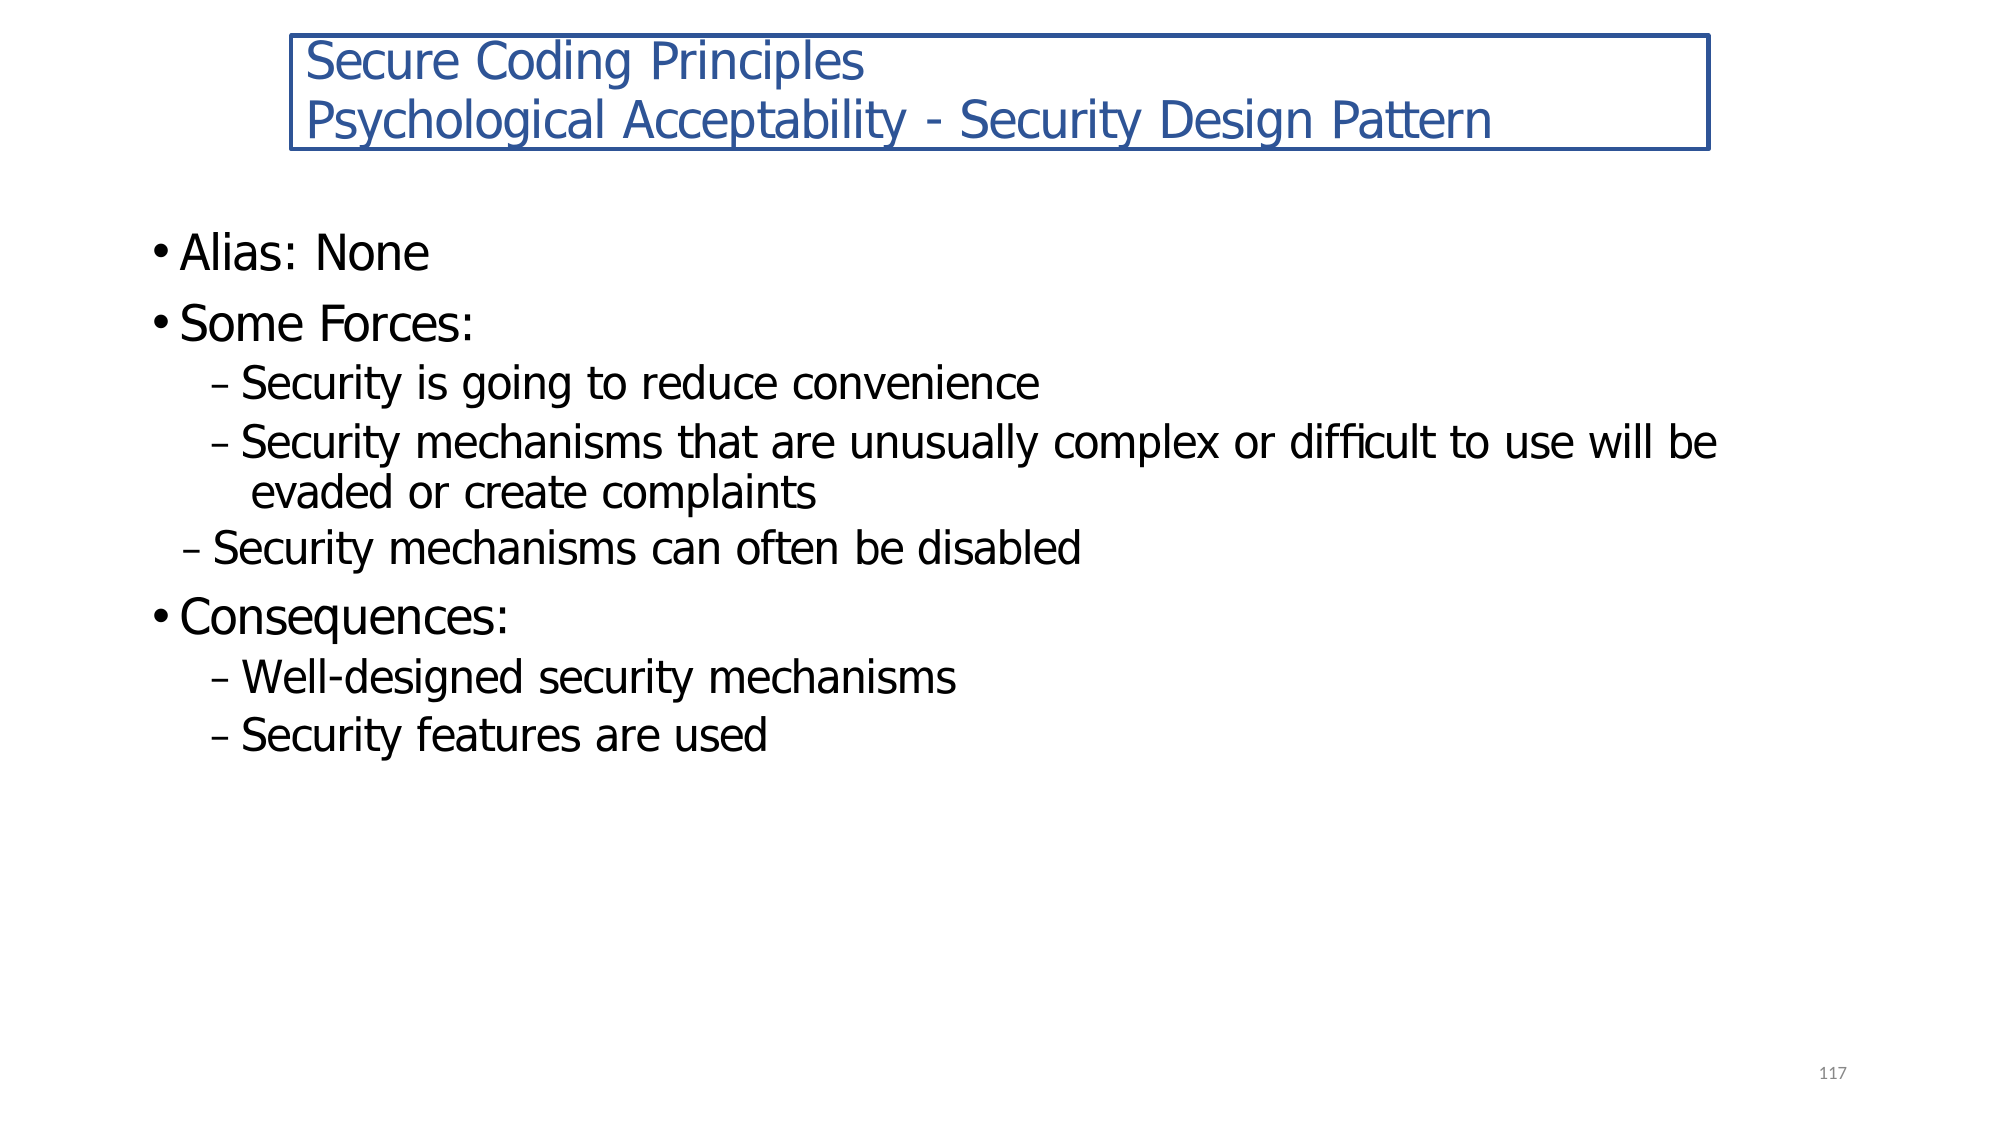

Secure Coding Principles
Psychological Acceptability - Security Design Pattern
Alias: None
Some Forces:
– Security is going to reduce convenience
– Security mechanisms that are unusually complex or difficult to use will be  evaded or create complaints
– Security mechanisms can often be disabled
Consequences:
– Well-designed security mechanisms
– Security features are used
117